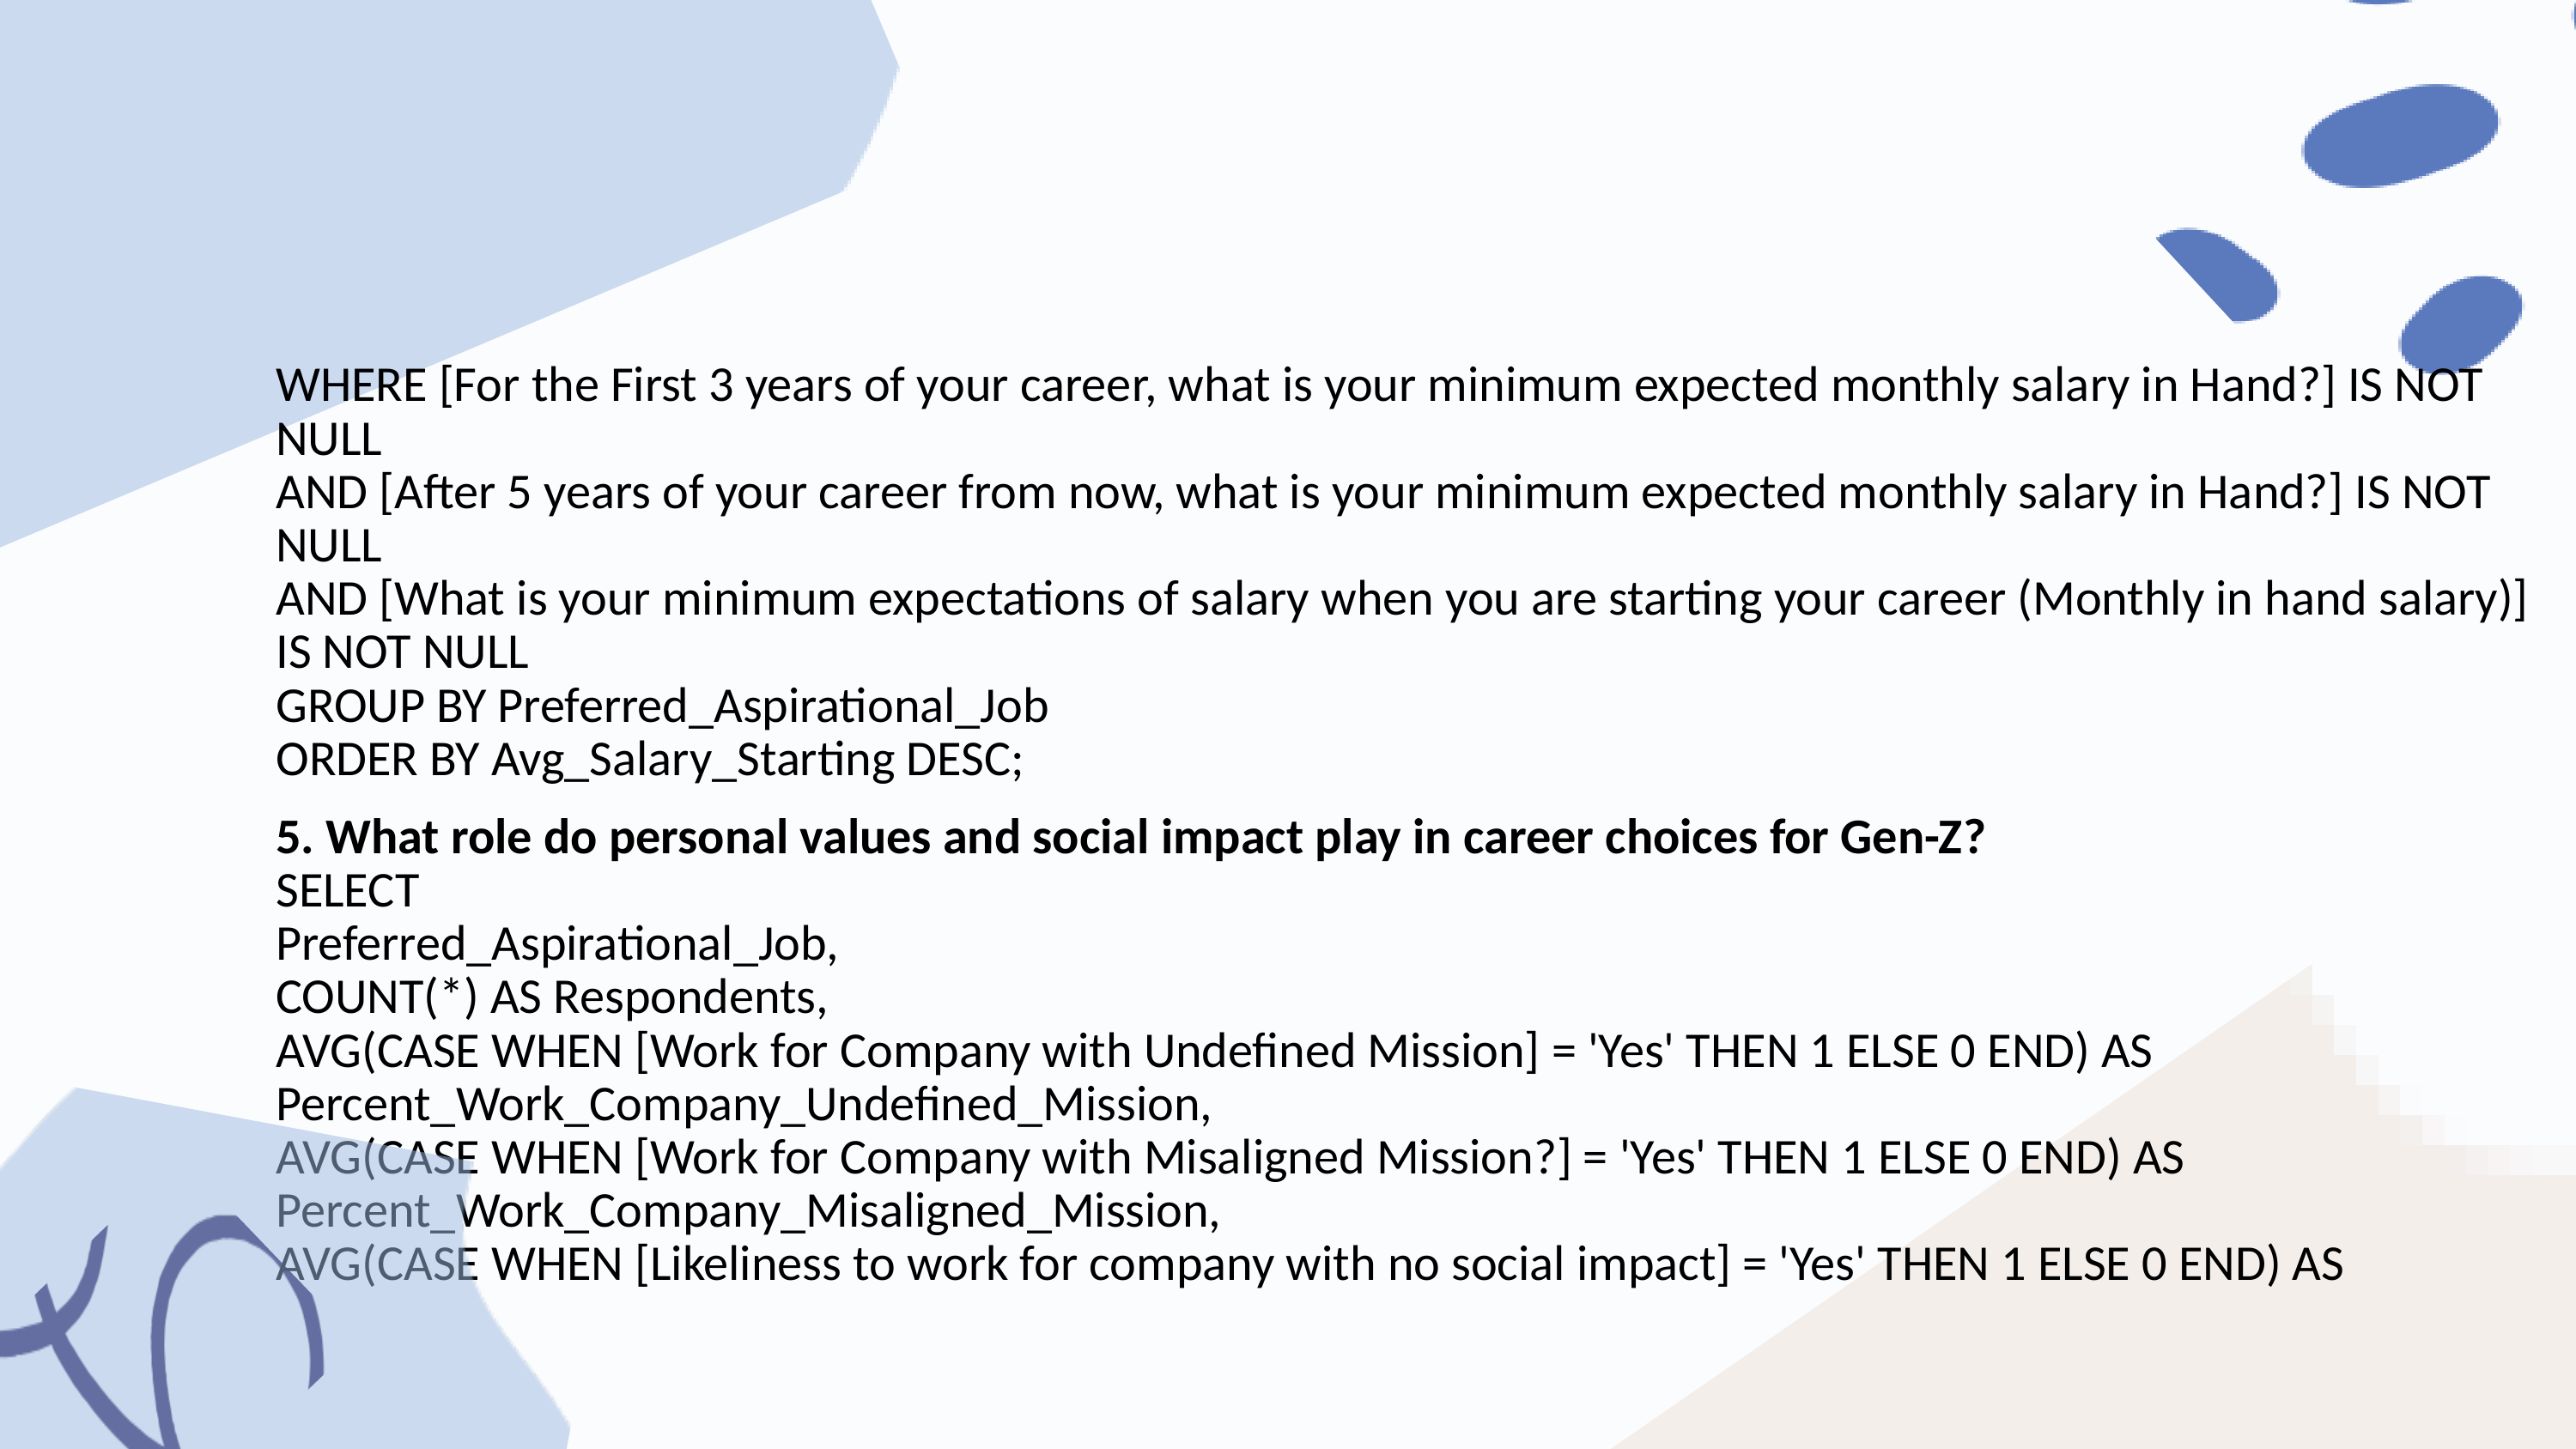

WHERE [For the First 3 years of your career, what is your minimum expected monthly salary in Hand?] IS NOT NULL
AND [After 5 years of your career from now, what is your minimum expected monthly salary in Hand?] IS NOT NULL
AND [What is your minimum expectations of salary when you are starting your career (Monthly in hand salary)] IS NOT NULL
GROUP BY Preferred_Aspirational_Job
ORDER BY Avg_Salary_Starting DESC;
5. What role do personal values and social impact play in career choices for Gen-Z?
SELECT
Preferred_Aspirational_Job,
COUNT(*) AS Respondents,
AVG(CASE WHEN [Work for Company with Undefined Mission] = 'Yes' THEN 1 ELSE 0 END) AS Percent_Work_Company_Undefined_Mission,
AVG(CASE WHEN [Work for Company with Misaligned Mission?] = 'Yes' THEN 1 ELSE 0 END) AS Percent_Work_Company_Misaligned_Mission,
AVG(CASE WHEN [Likeliness to work for company with no social impact] = 'Yes' THEN 1 ELSE 0 END) AS